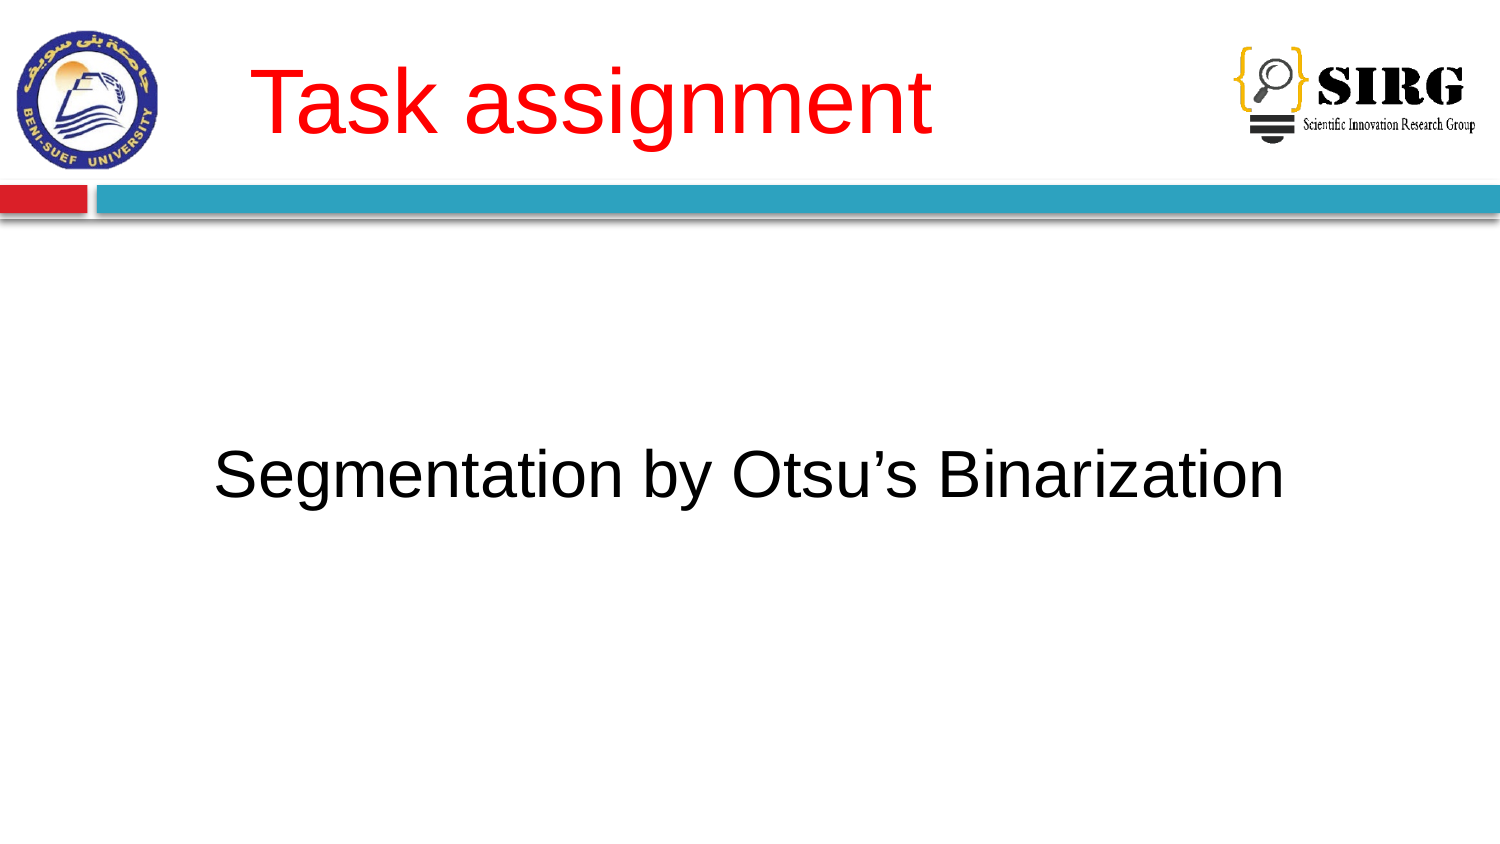

Task assignment
60
Segmentation by Otsu’s Binarization